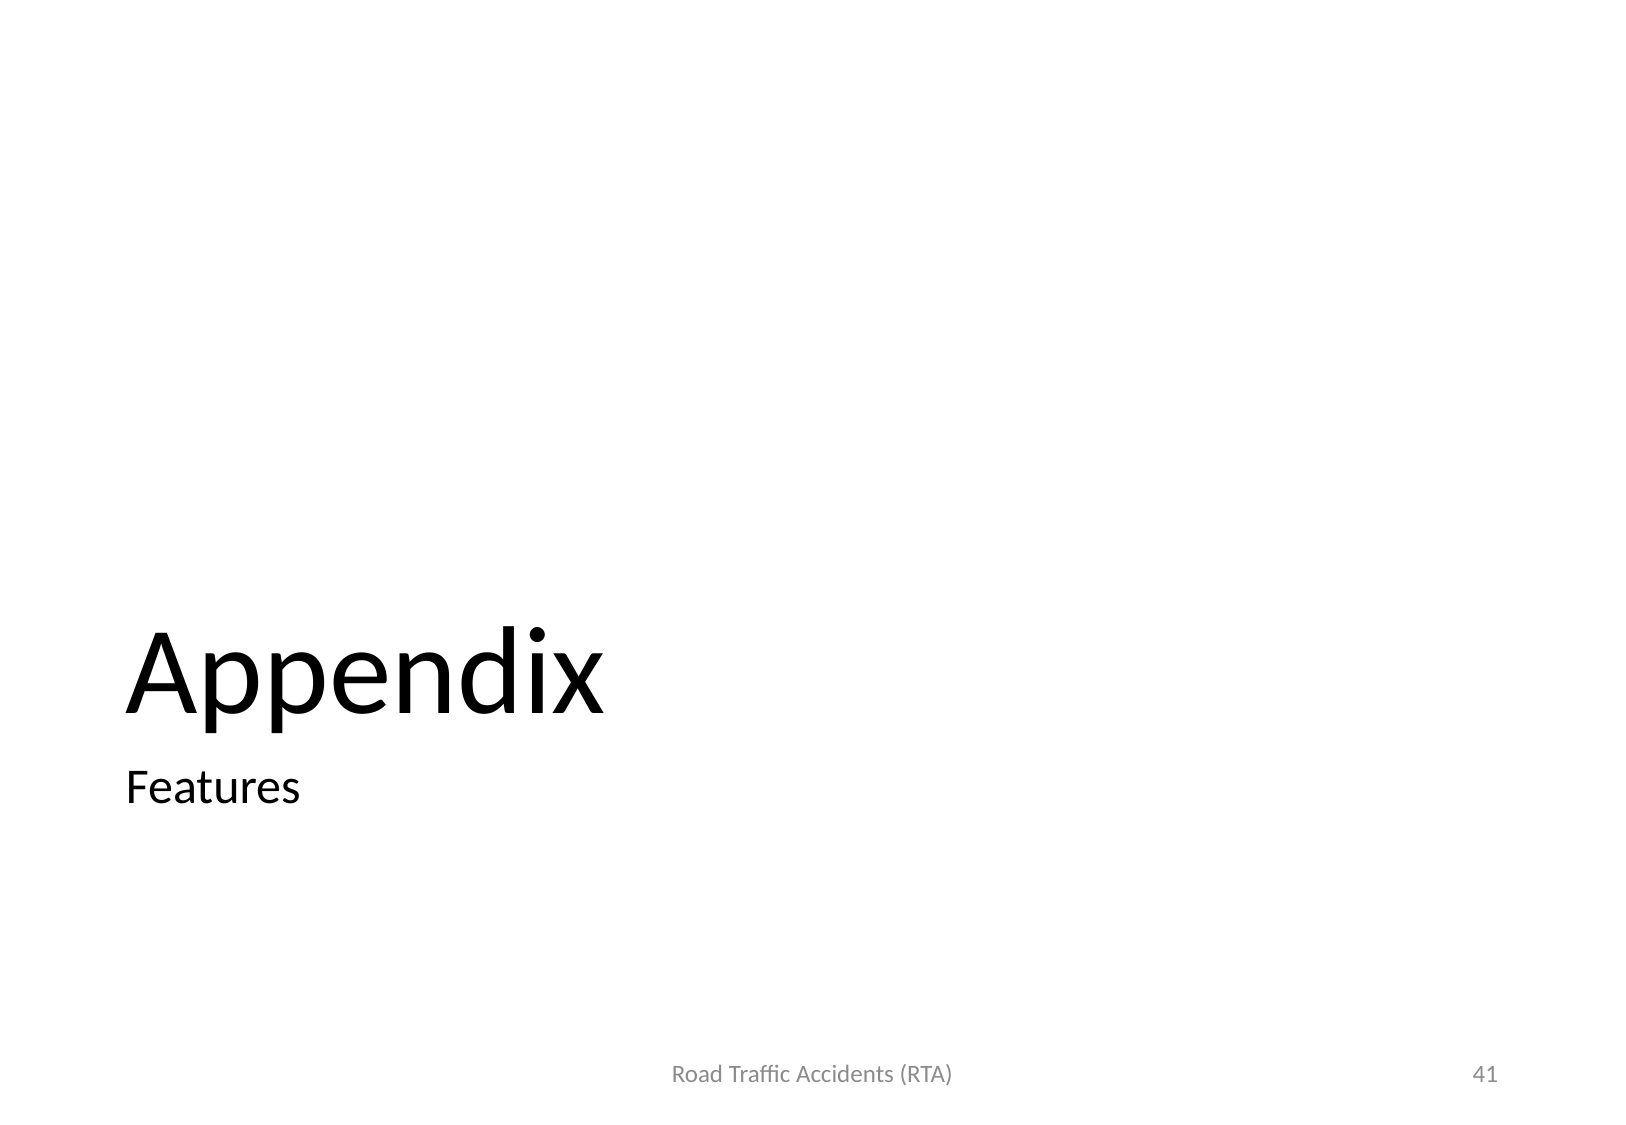

# Appendix
Features
Road Traffic Accidents (RTA)
41